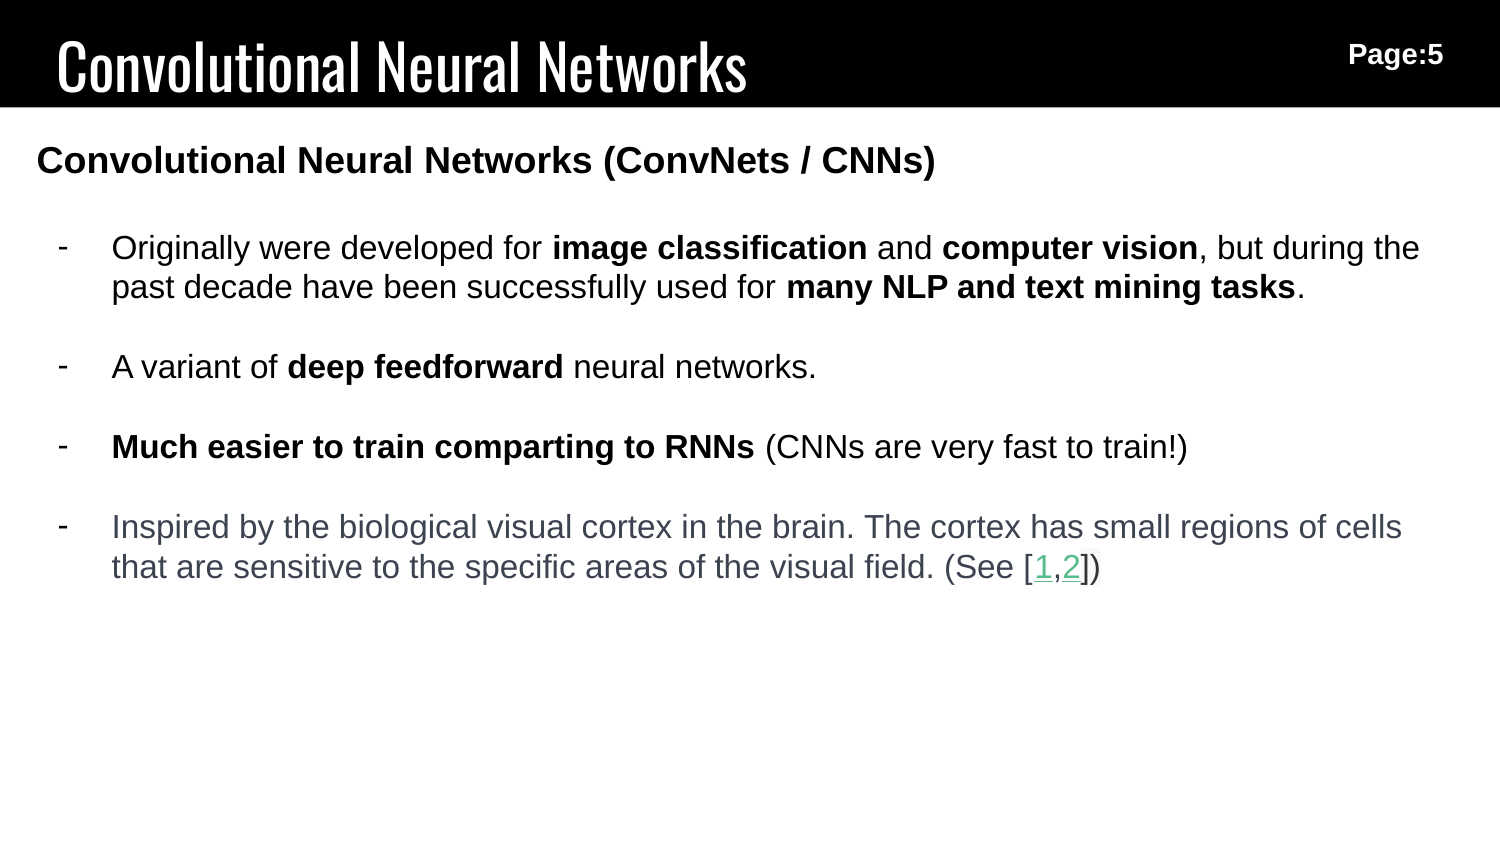

Convolutional Neural Networks
Page:5

Convolutional Neural Networks (ConvNets / CNNs)

Originally were developed for image classification and computer vision, but during the past decade have been successfully used for many NLP and text mining tasks.

A variant of deep feedforward neural networks.

Much easier to train comparting to RNNs (CNNs are very fast to train!)

Inspired by the biological visual cortex in the brain. The cortex has small regions of cells that are sensitive to the specific areas of the visual field. (See [1,2])